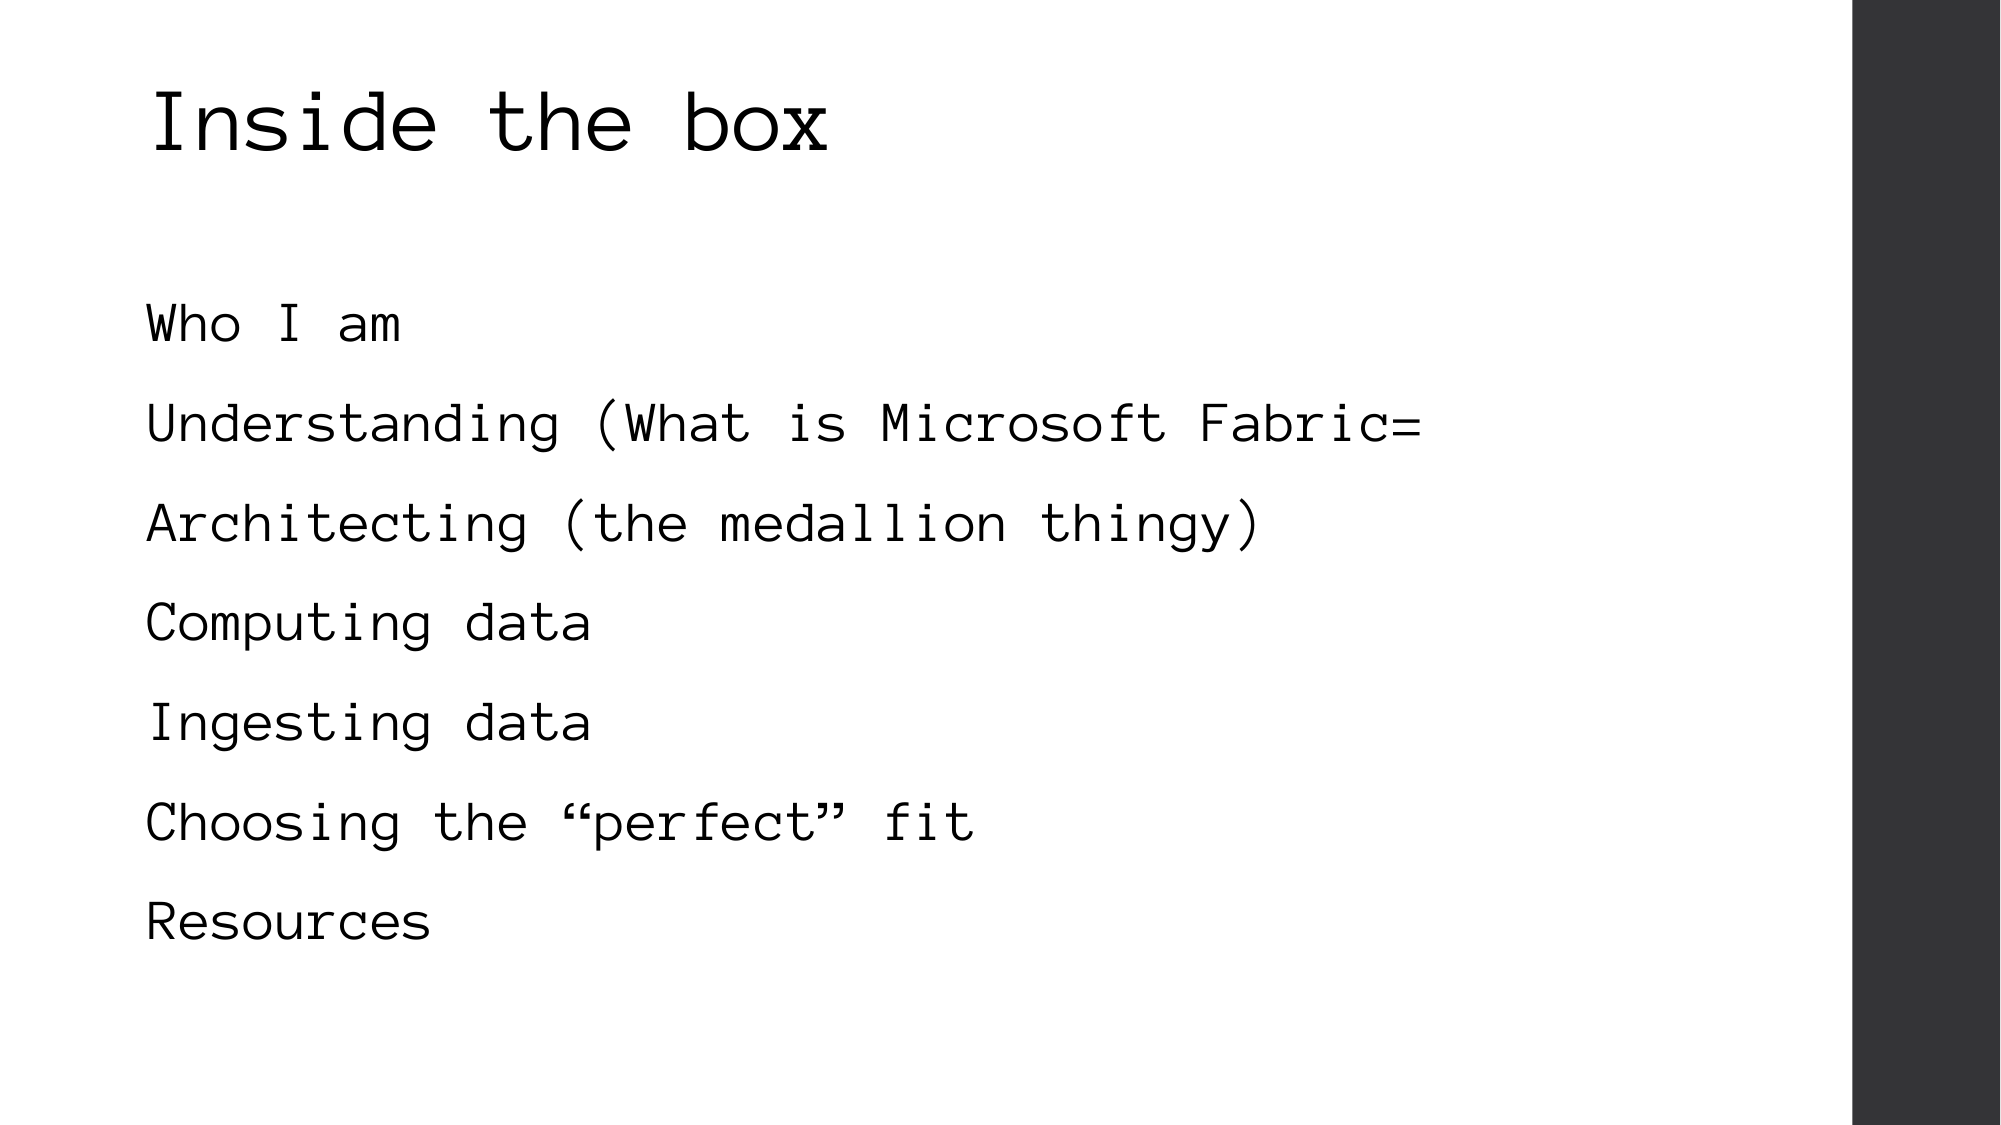

# Inside the box
Who I am
Understanding (What is Microsoft Fabric=
Architecting (the medallion thingy)
Computing data
Ingesting data
Choosing the “perfect” fit
Resources